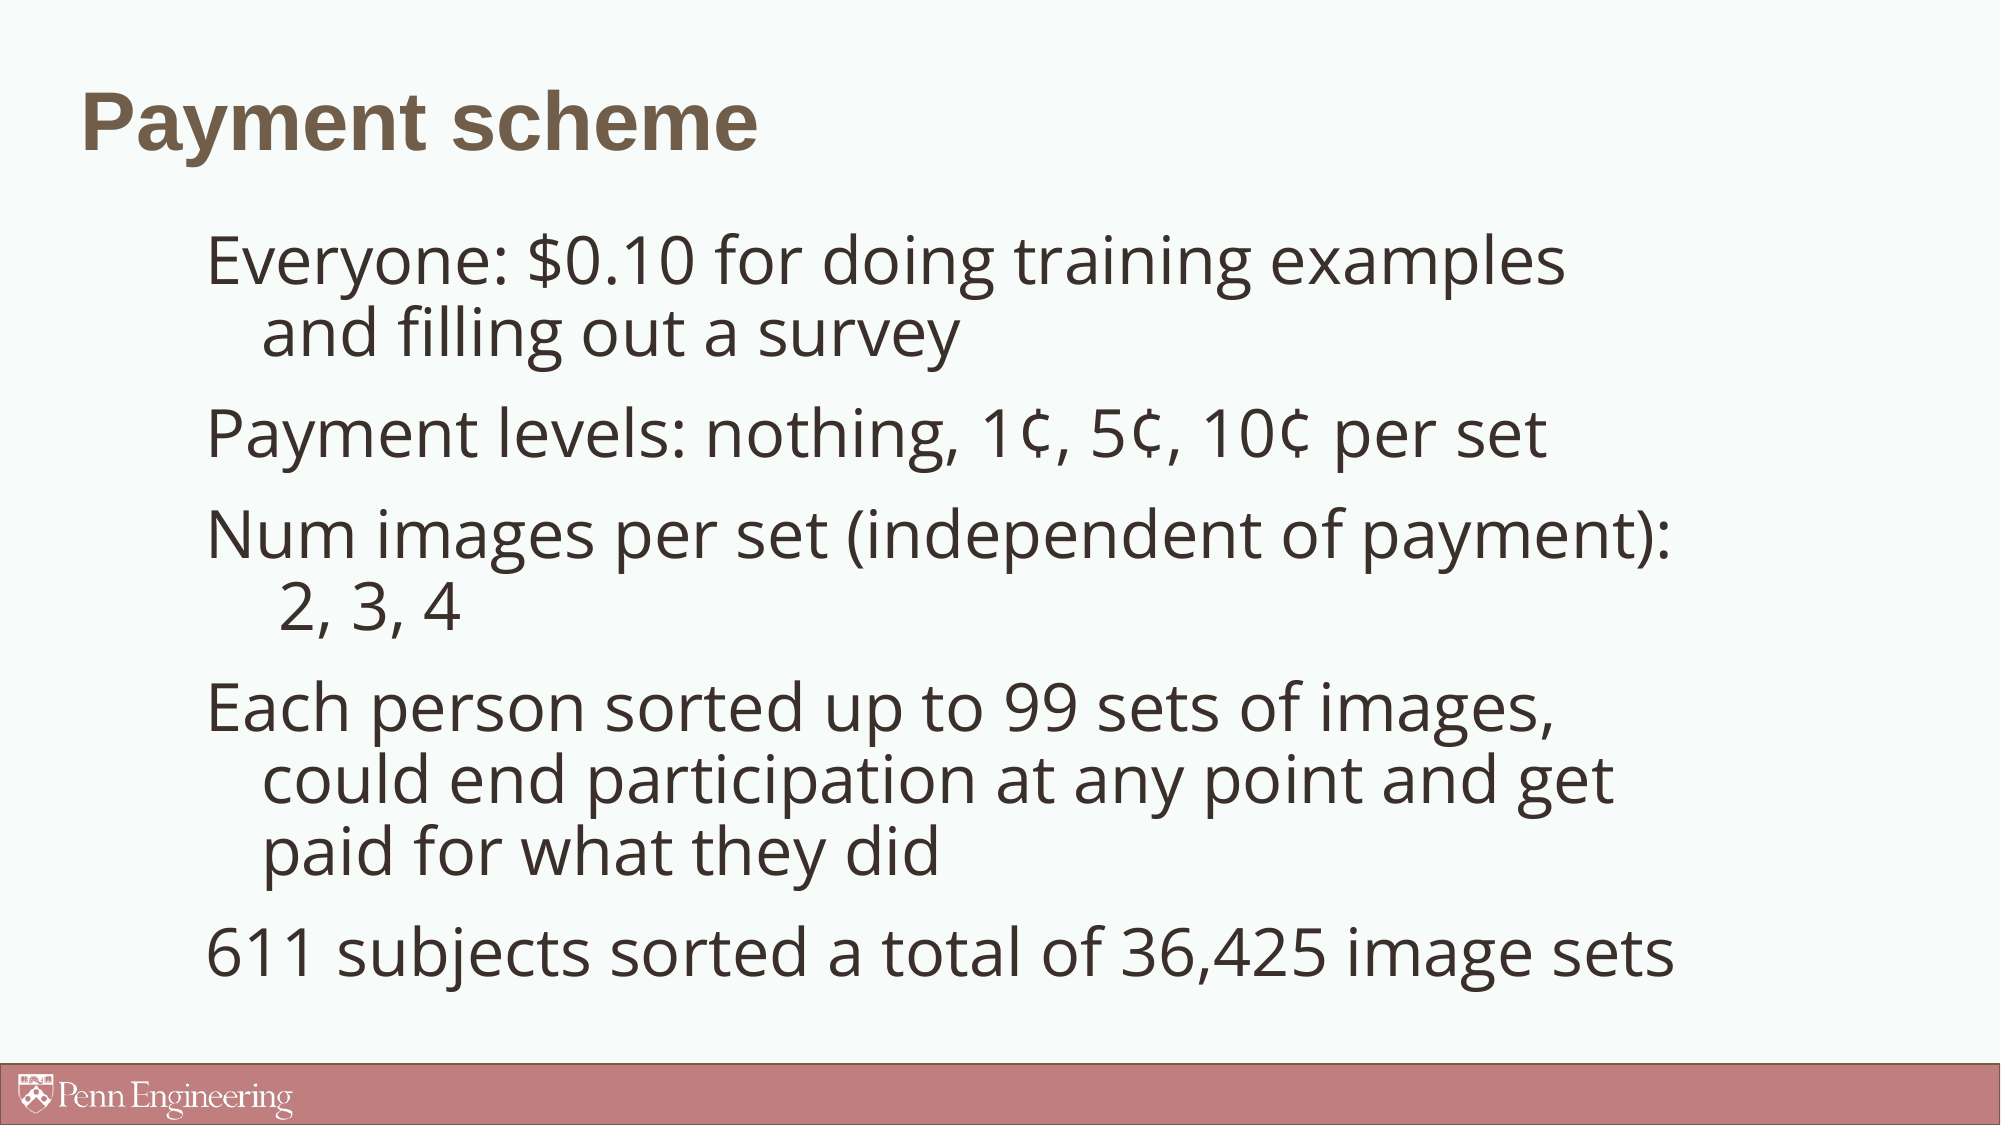

# Payment scheme
Everyone: $0.10 for doing training examples and filling out a survey
Payment levels: nothing, 1¢, 5¢, 10¢ per set
Num images per set (independent of payment):  2, 3, 4
Each person sorted up to 99 sets of images, could end participation at any point and get paid for what they did
611 subjects sorted a total of 36,425 image sets